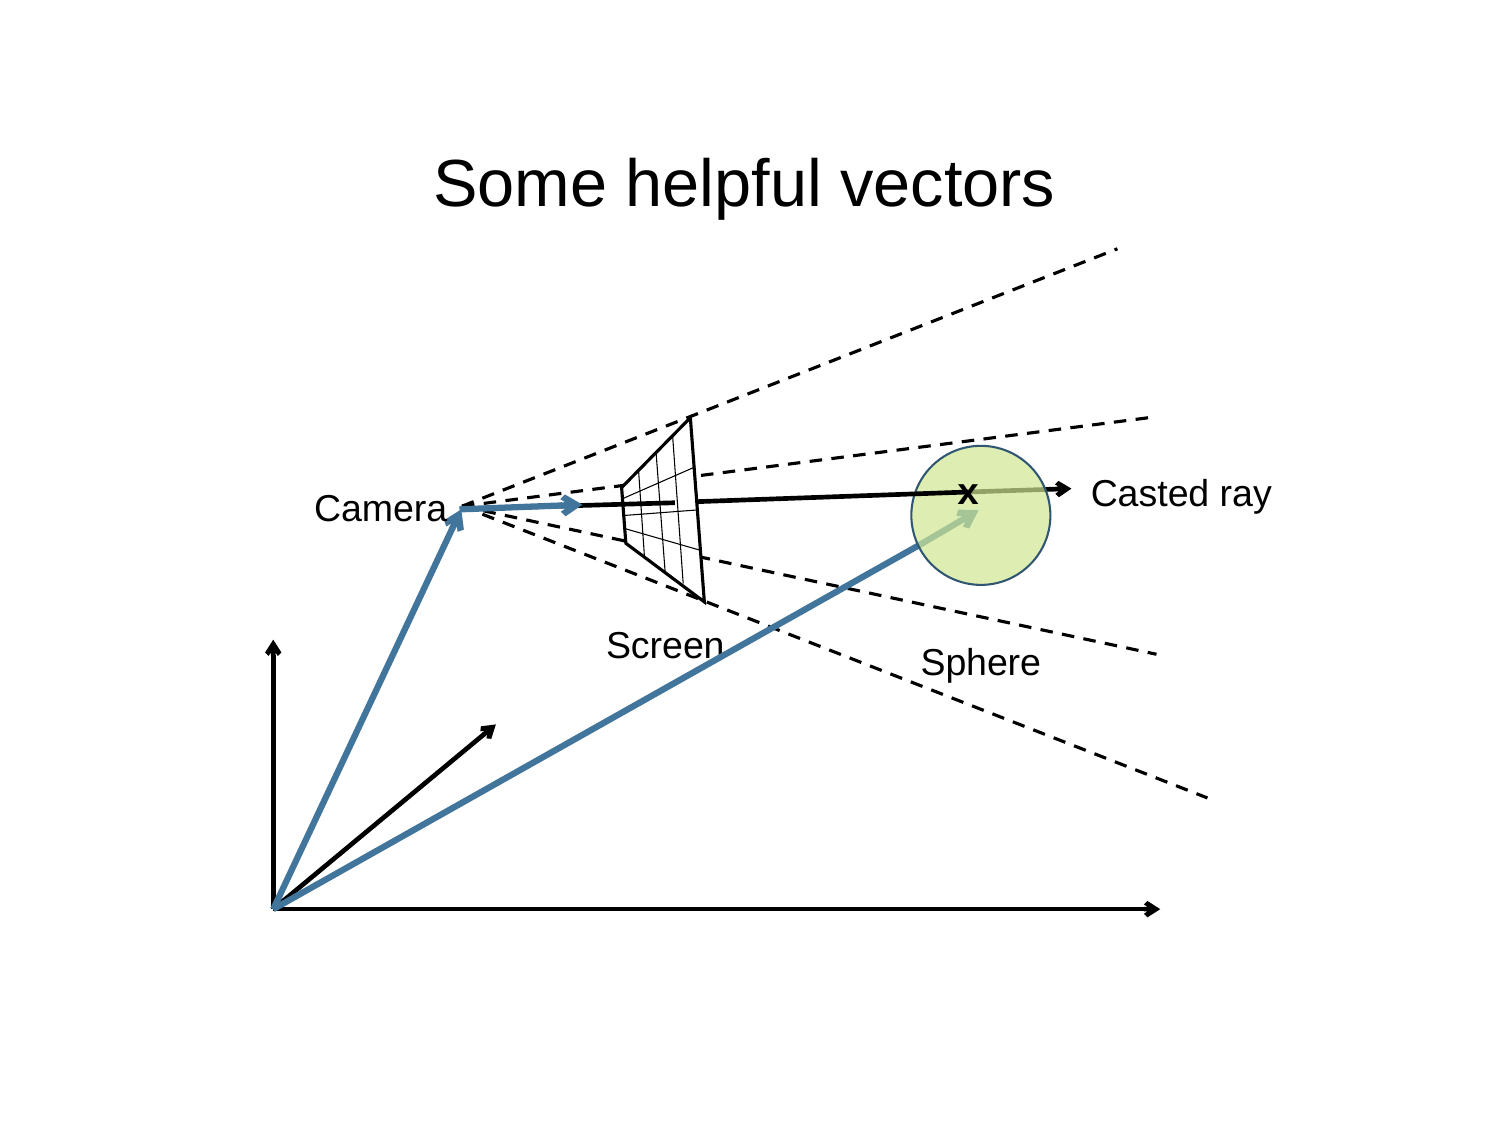

Some helpful vectors

x
Casted ray
Camera
Screen
Sphere